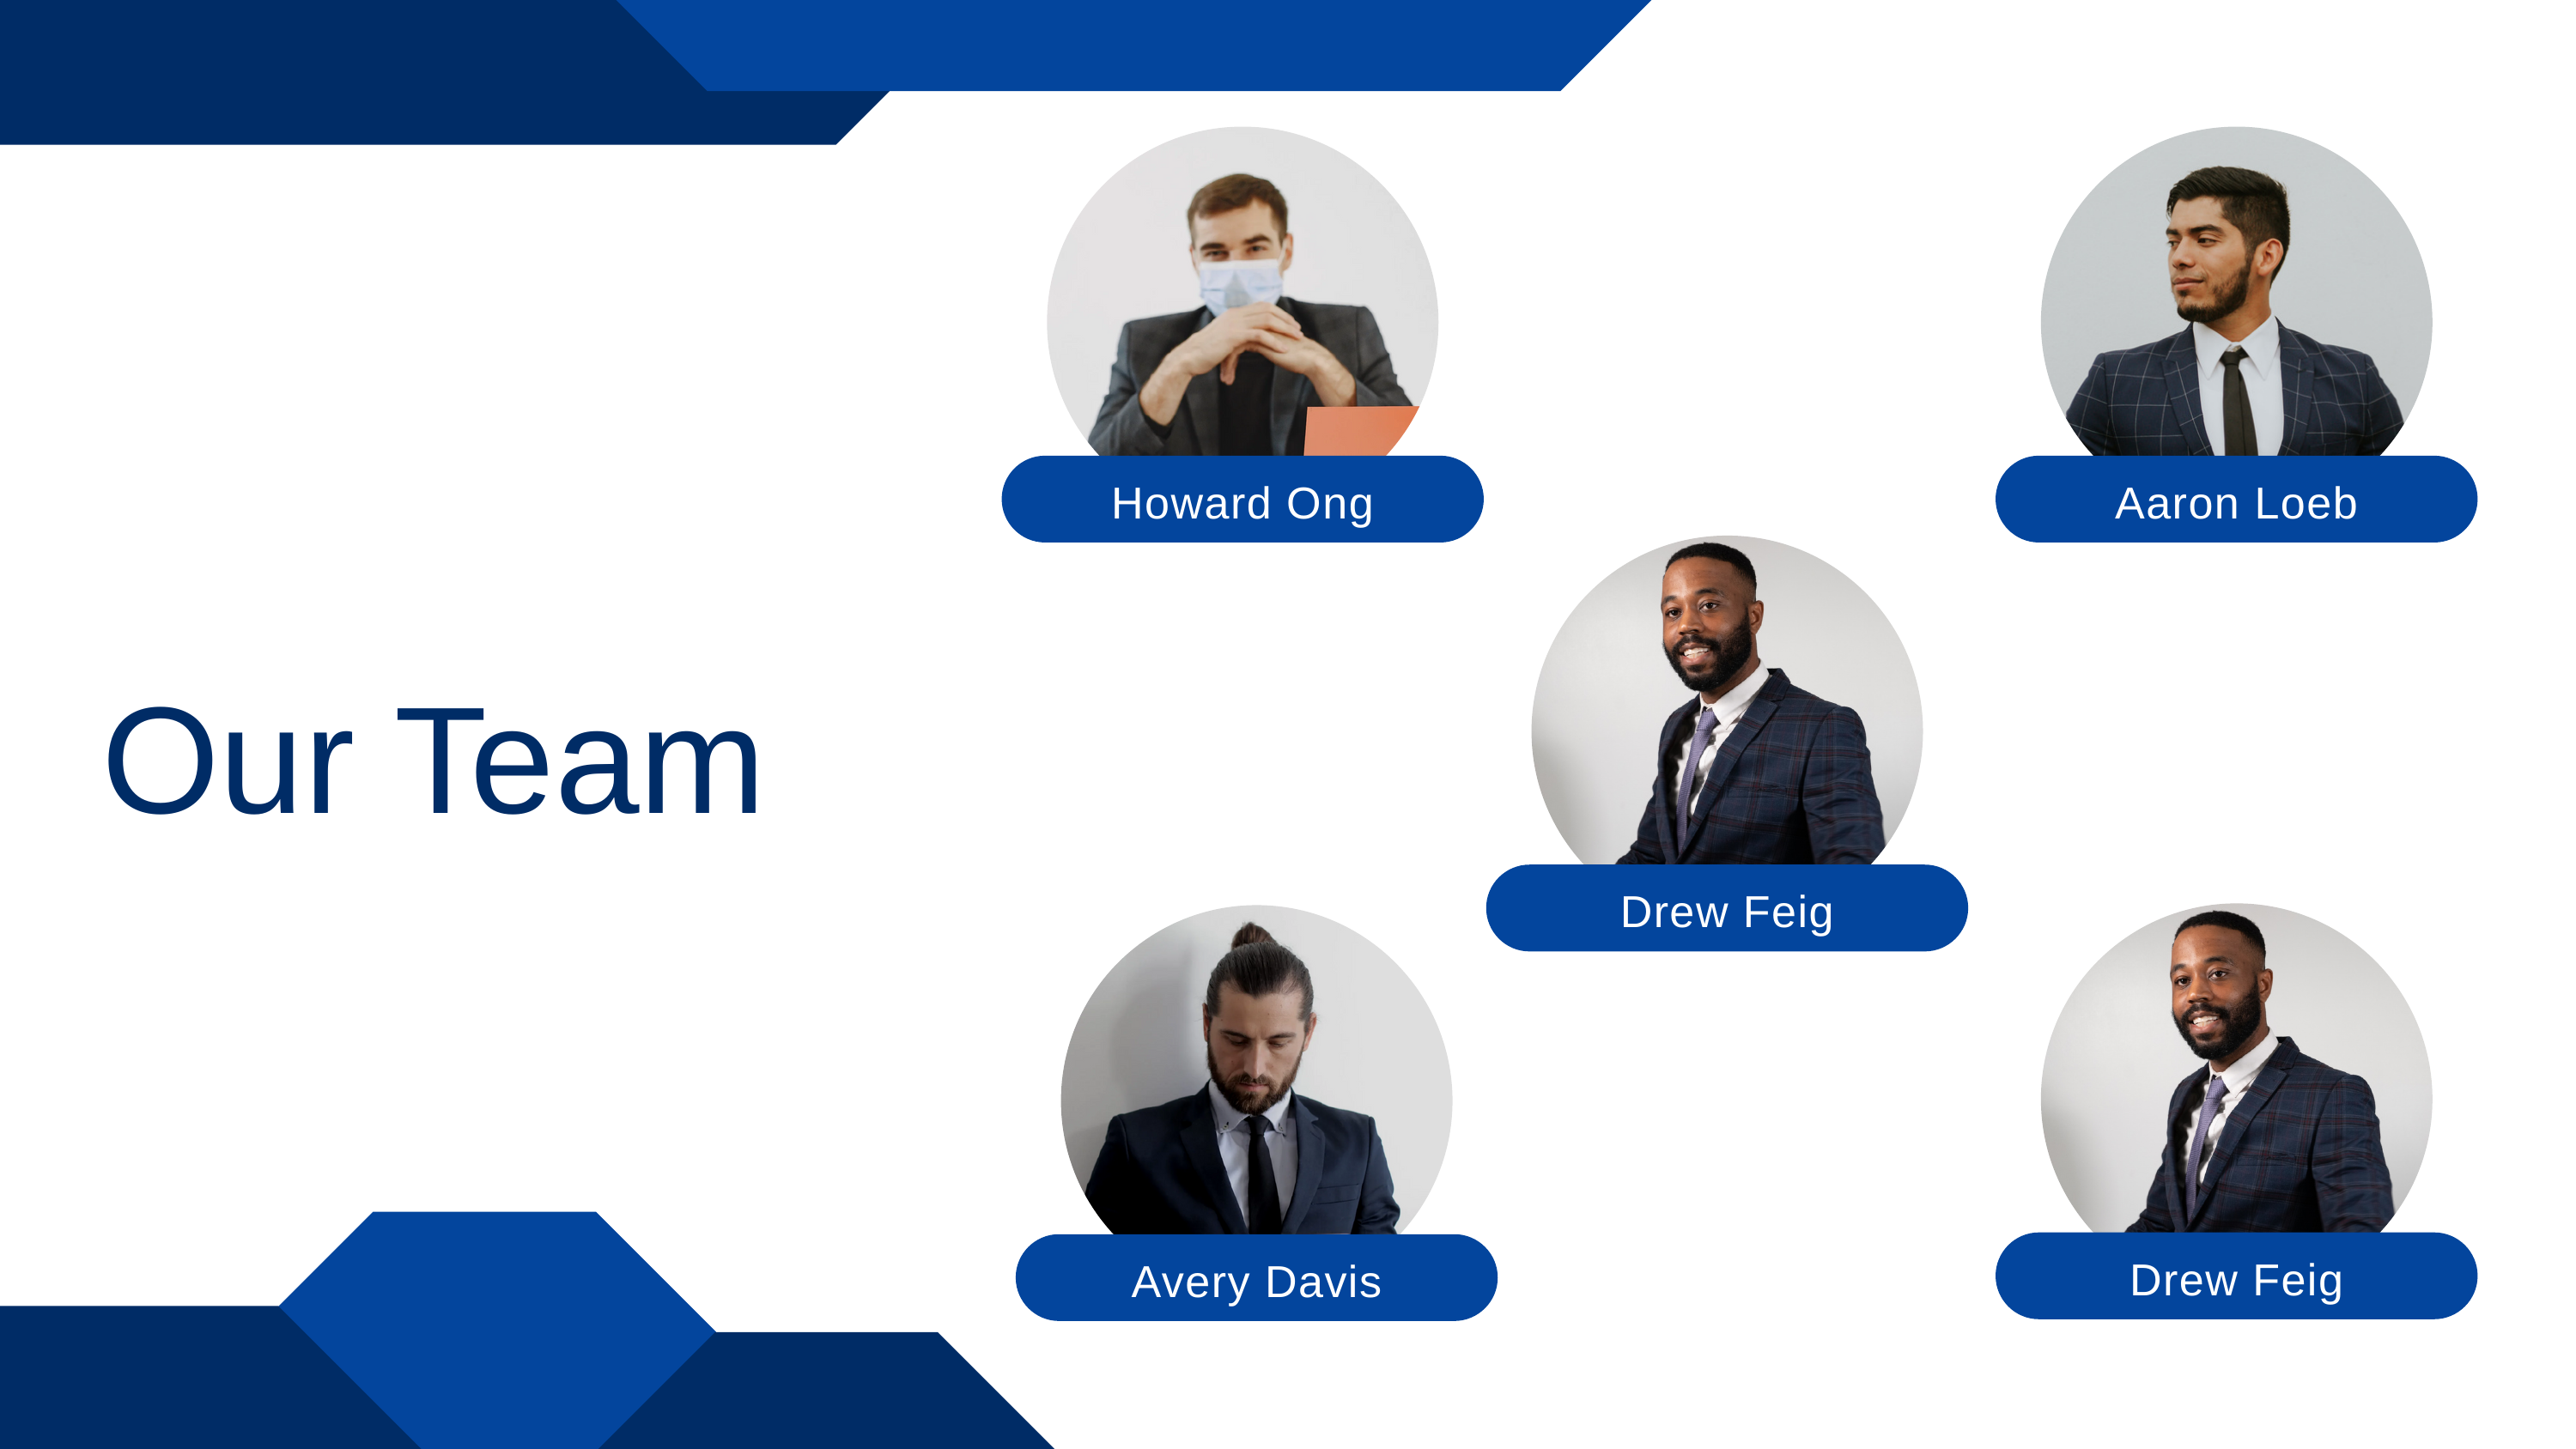

Howard Ong
Aaron Loeb

Our Team

Drew Feig

Drew Feig
Avery Davis